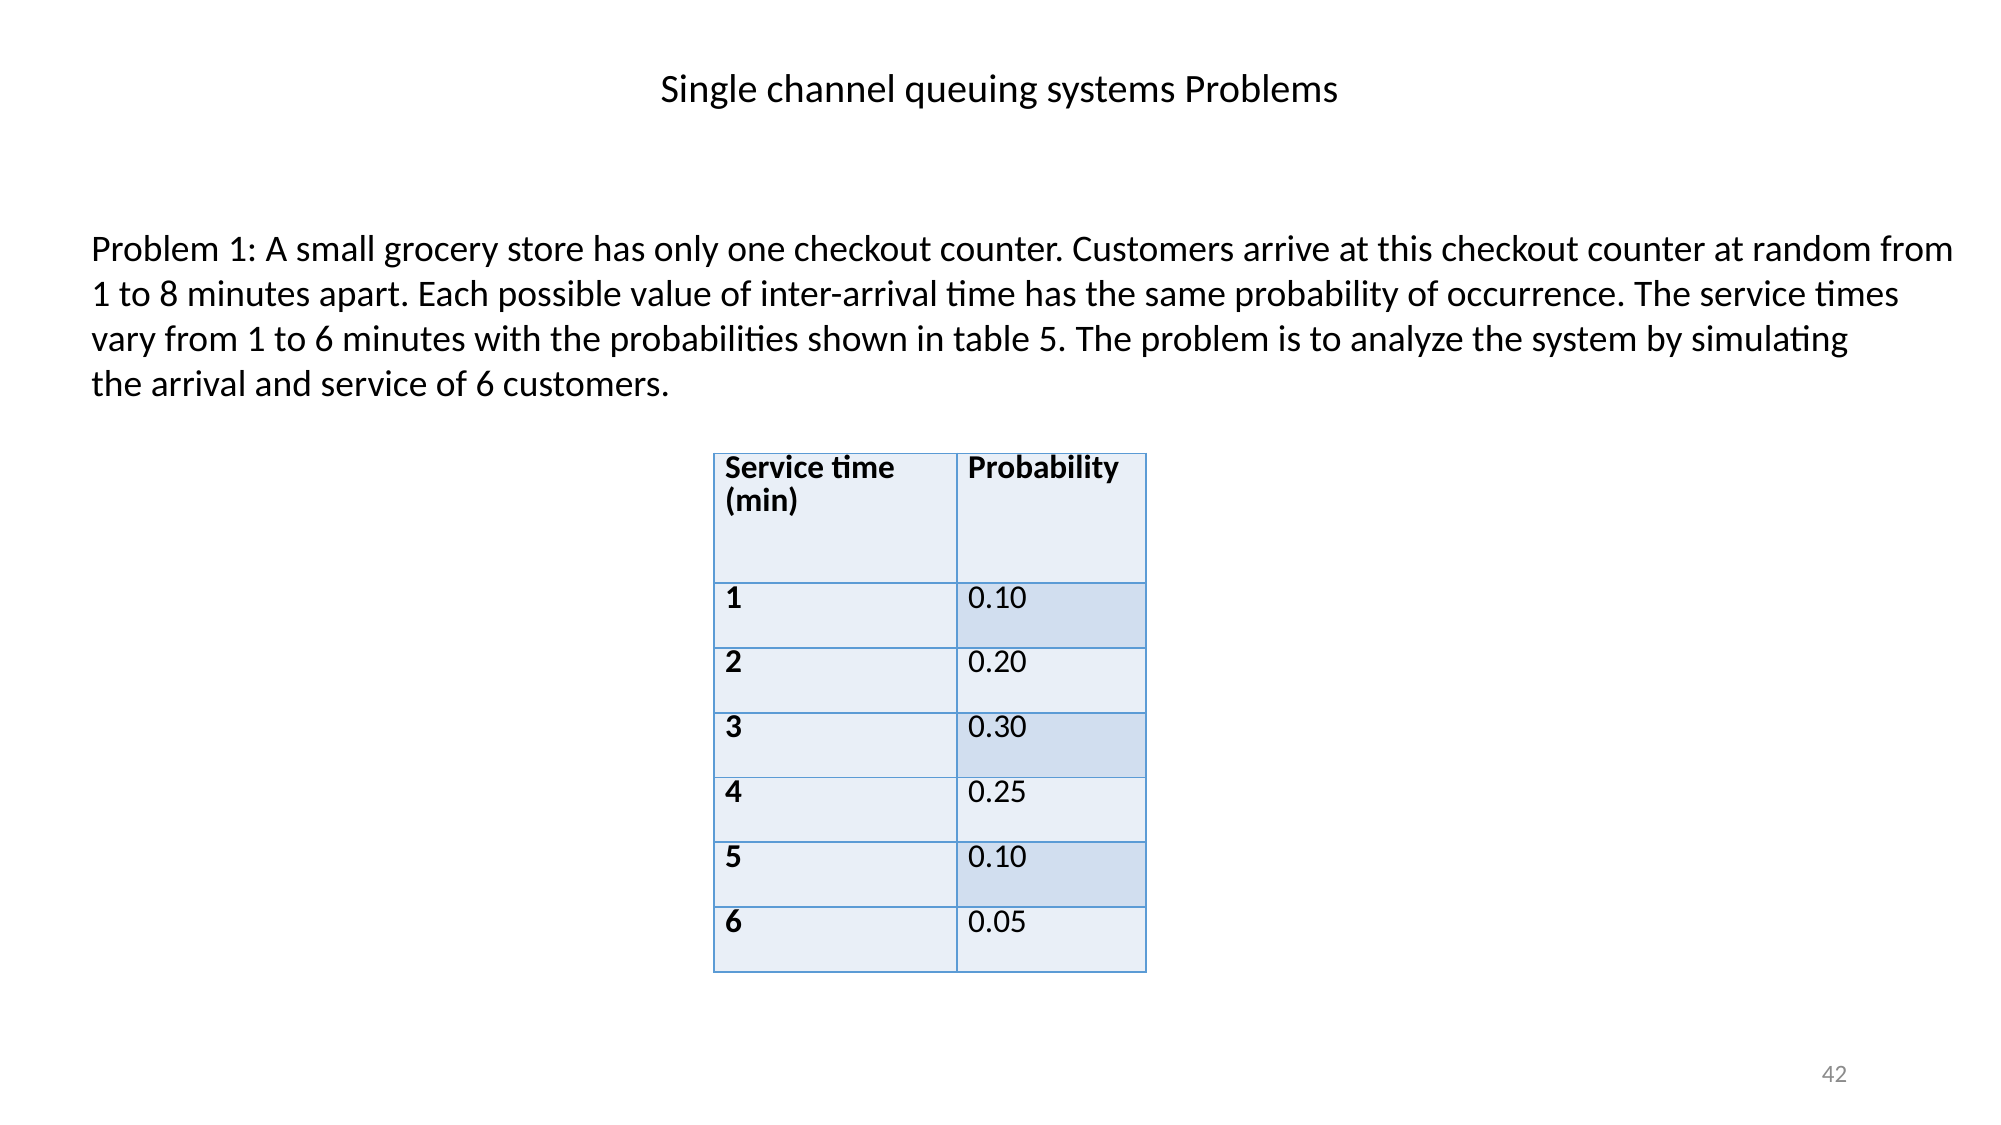

# Single channel queuing systems Problems
Problem 1: A small grocery store has only one checkout counter. Customers arrive at this checkout counter at random from
1 to 8 minutes apart. Each possible value of inter-arrival time has the same probability of occurrence. The service times
vary from 1 to 6 minutes with the probabilities shown in table 5. The problem is to analyze the system by simulating
the arrival and service of 6 customers.

| Service time (min) | Probability |
| --- | --- |
| 1 | 0.10 |
| 2 | 0.20 |
| 3 | 0.30 |
| 4 | 0.25 |
| 5 | 0.10 |
| 6 | 0.05 |
42